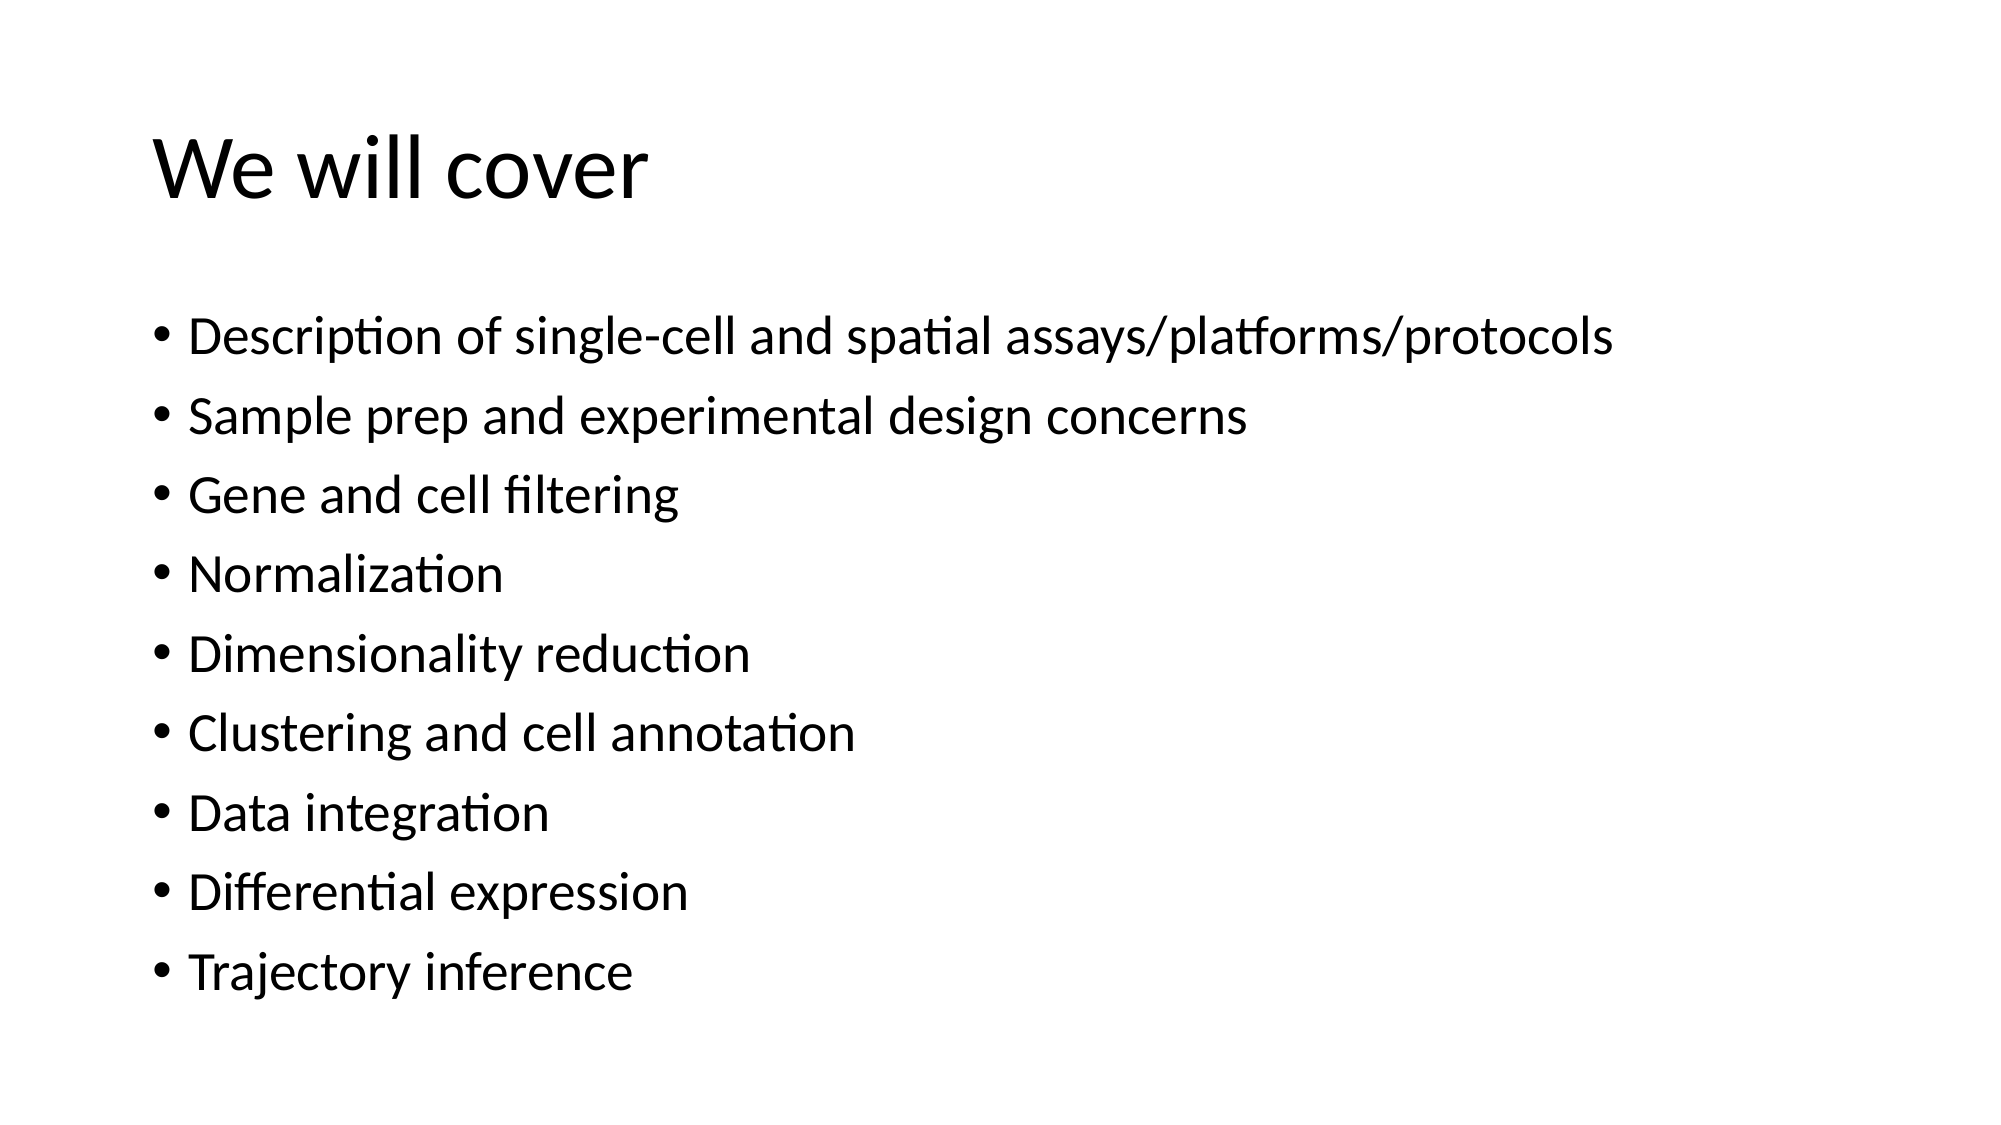

# We will cover
Description of single-cell and spatial assays/platforms/protocols
Sample prep and experimental design concerns
Gene and cell filtering
Normalization
Dimensionality reduction
Clustering and cell annotation
Data integration
Differential expression
Trajectory inference